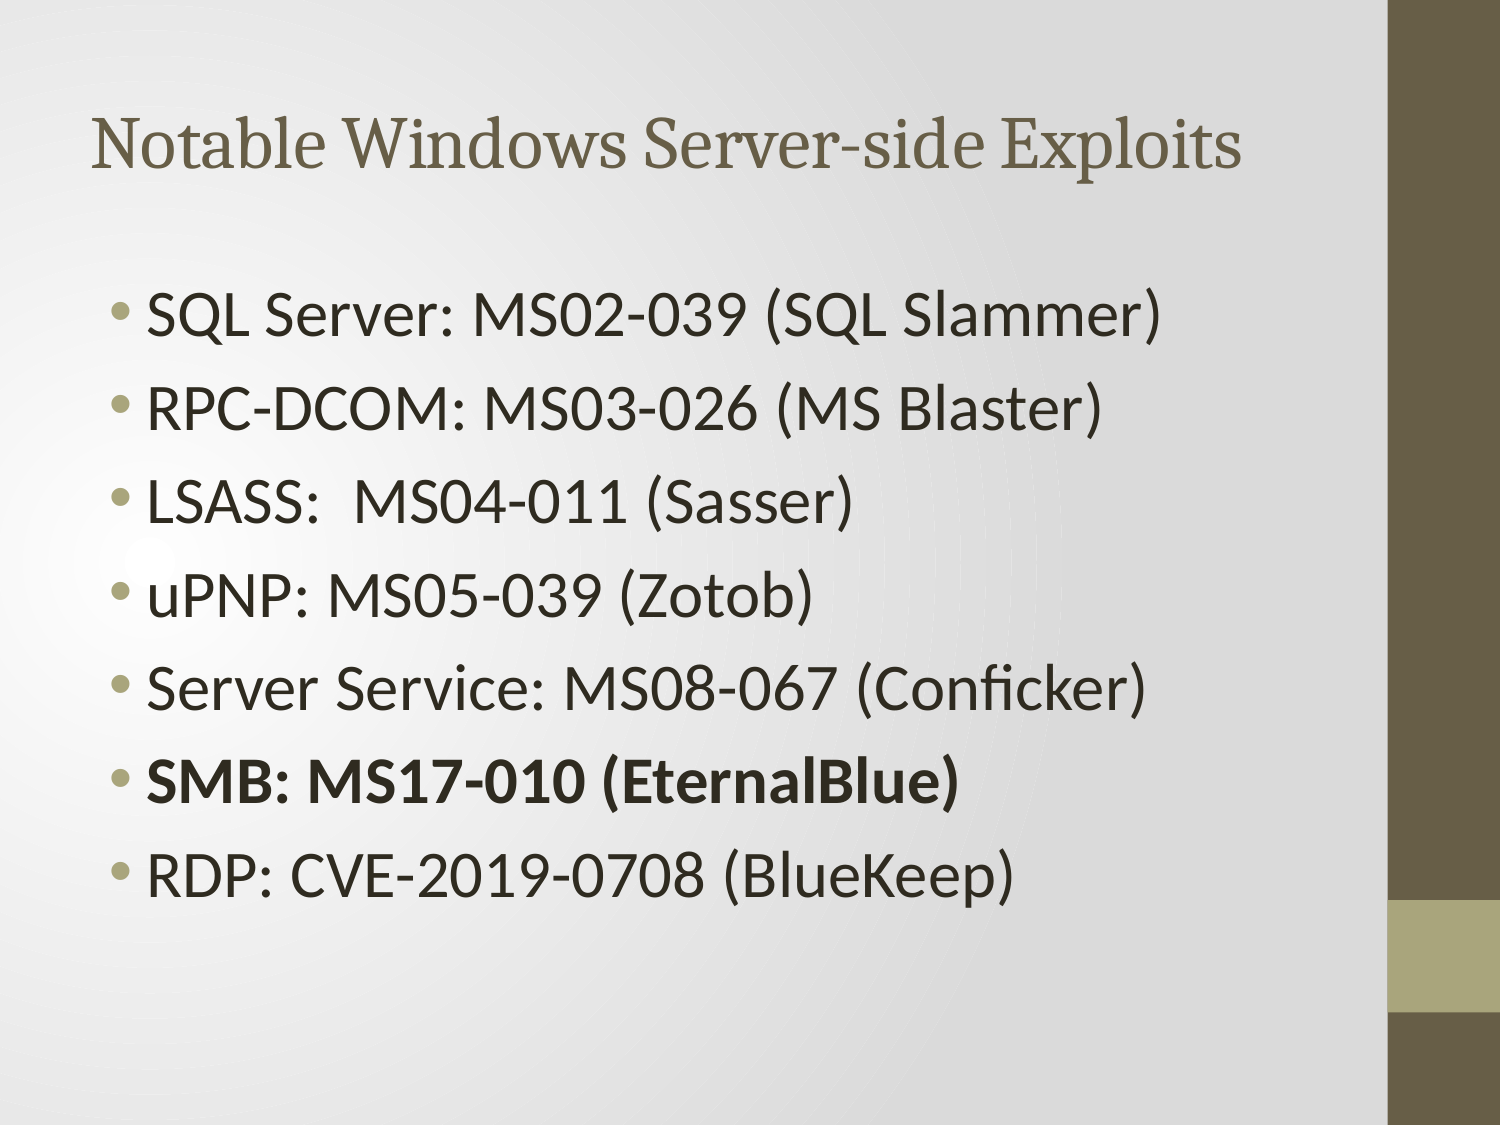

# Notable Windows Server-side Exploits
SQL Server: MS02-039 (SQL Slammer)
RPC-DCOM: MS03-026 (MS Blaster)
LSASS:  MS04-011 (Sasser)
uPNP: MS05-039 (Zotob)
Server Service: MS08-067 (Conficker)
SMB: MS17-010 (EternalBlue)
RDP: CVE-2019-0708 (BlueKeep)